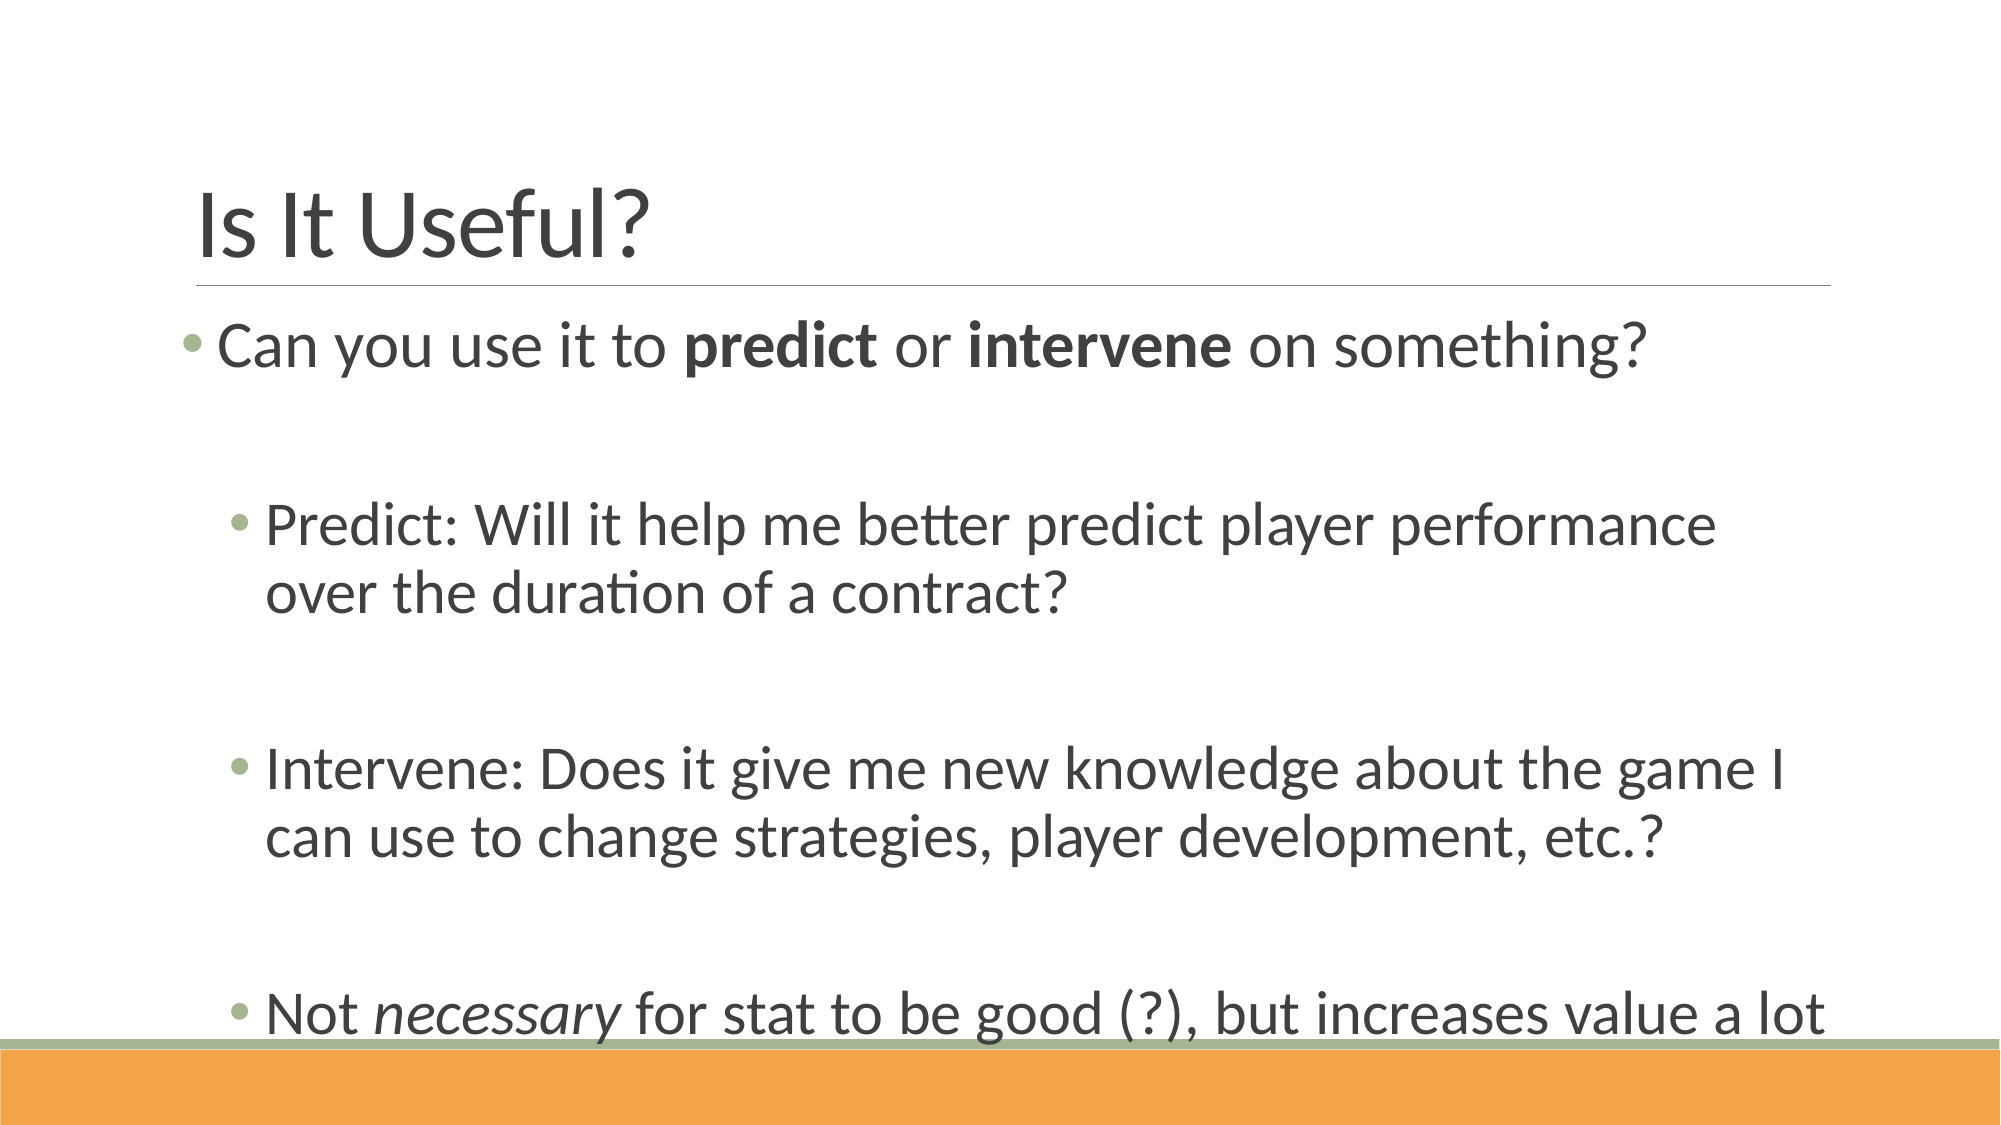

# Is It Useful?
Can you use it to predict or intervene on something?

Predict: Will it help me better predict player performance over the duration of a contract?

Intervene: Does it give me new knowledge about the game I can use to change strategies, player development, etc.?

Not necessary for stat to be good (?), but increases value a lot